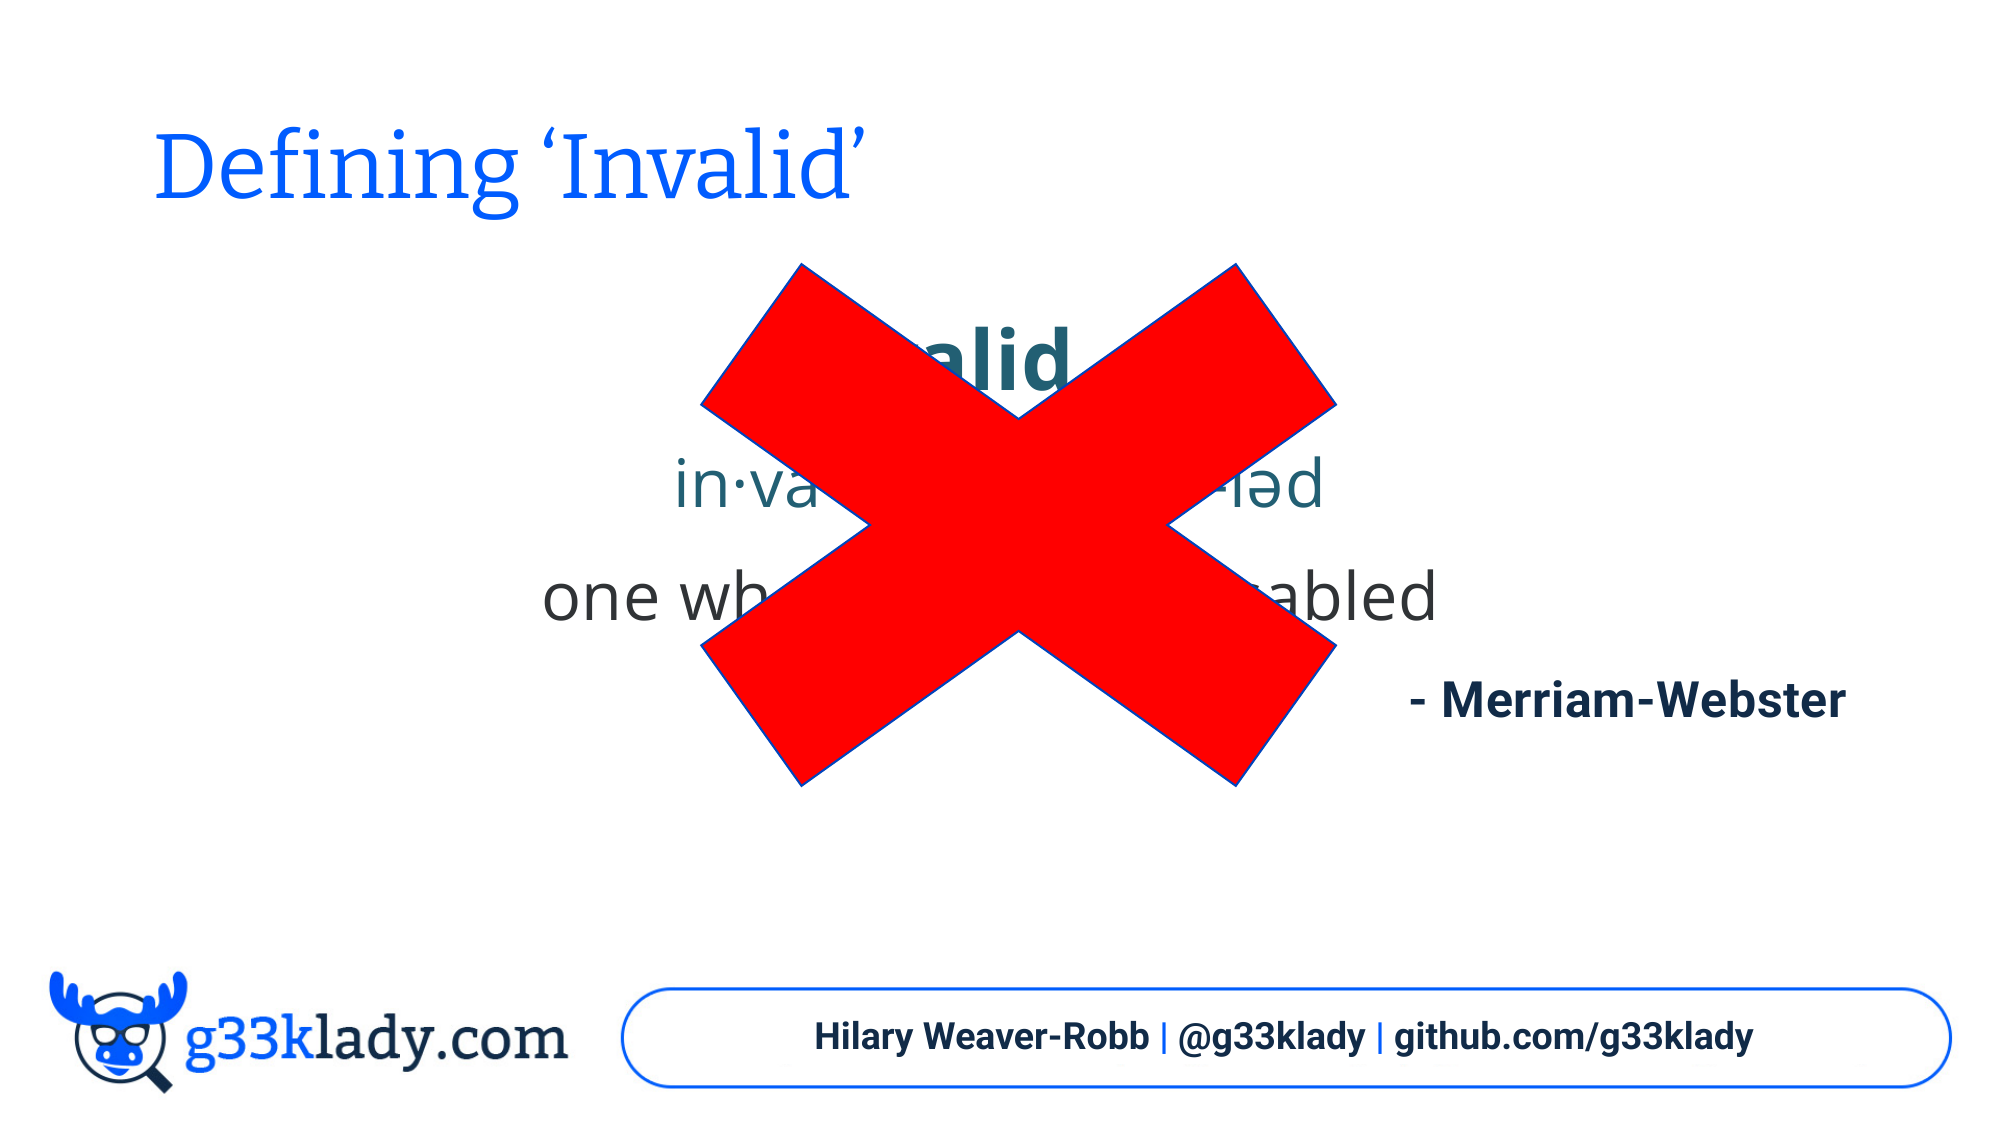

# Defining ‘Invalid’

invalid noun
in·​va·​lid | \ ˈin-və-ləd
one who is sickly or disabled
- Merriam-Webster